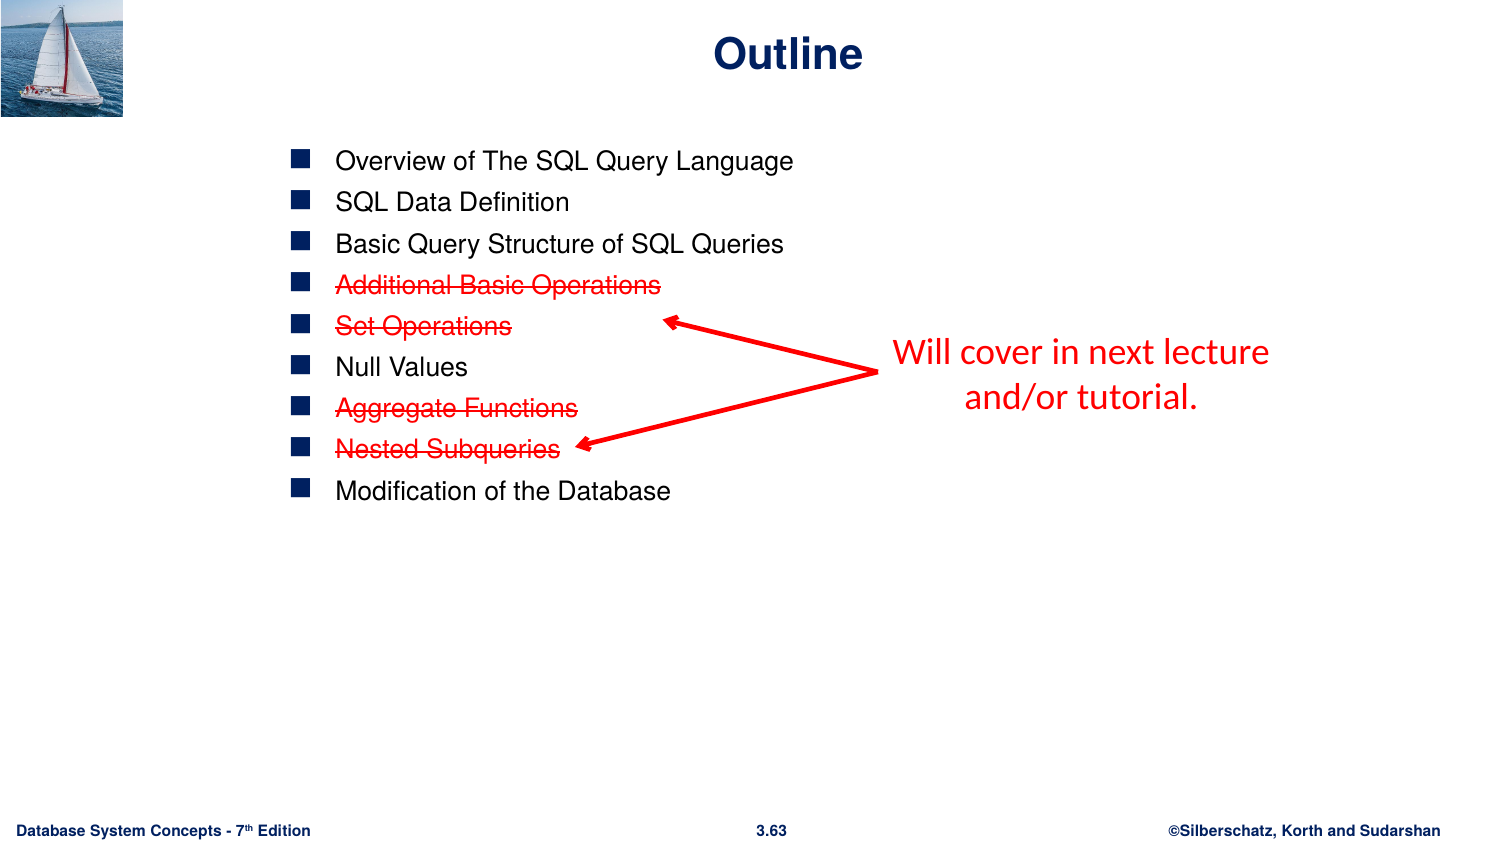

# Outline
Overview of The SQL Query Language
SQL Data Definition
Basic Query Structure of SQL Queries
Additional Basic Operations
Set Operations
Null Values
Aggregate Functions
Nested Subqueries
Modification of the Database
Will cover in next lecture
and/or tutorial.